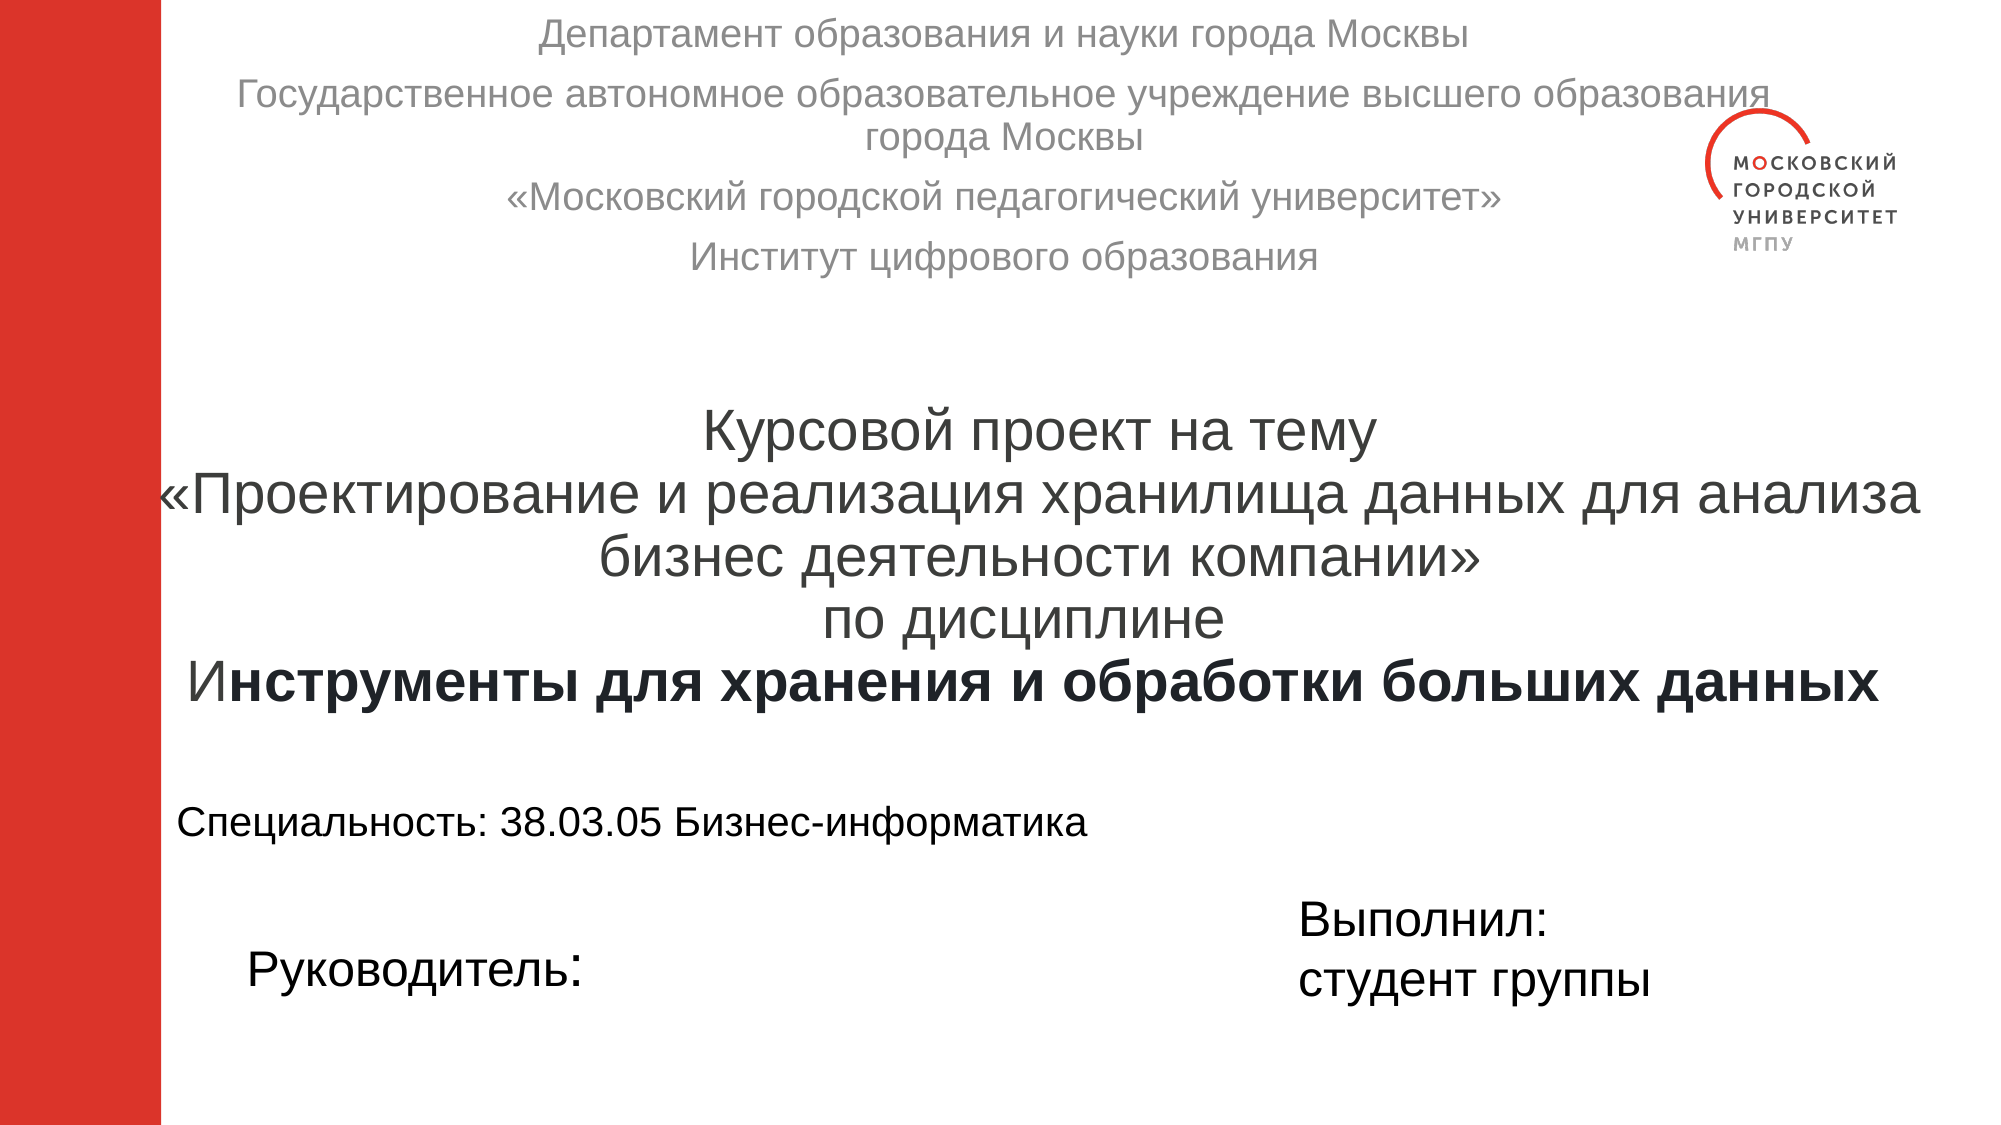

Департамент образования и науки города Москвы
Государственное автономное образовательное учреждение высшего образования города Москвы
«Московский городской педагогический университет»
Институт цифрового образования
# Курсовой проект на тему «Проектирование и реализация хранилища данных для анализа бизнес деятельности компании» по дисциплине Инструменты для хранения и обработки больших данных
Специальность: 38.03.05 Бизнес-информатика
Выполнил:
студент группы
Руководитель: